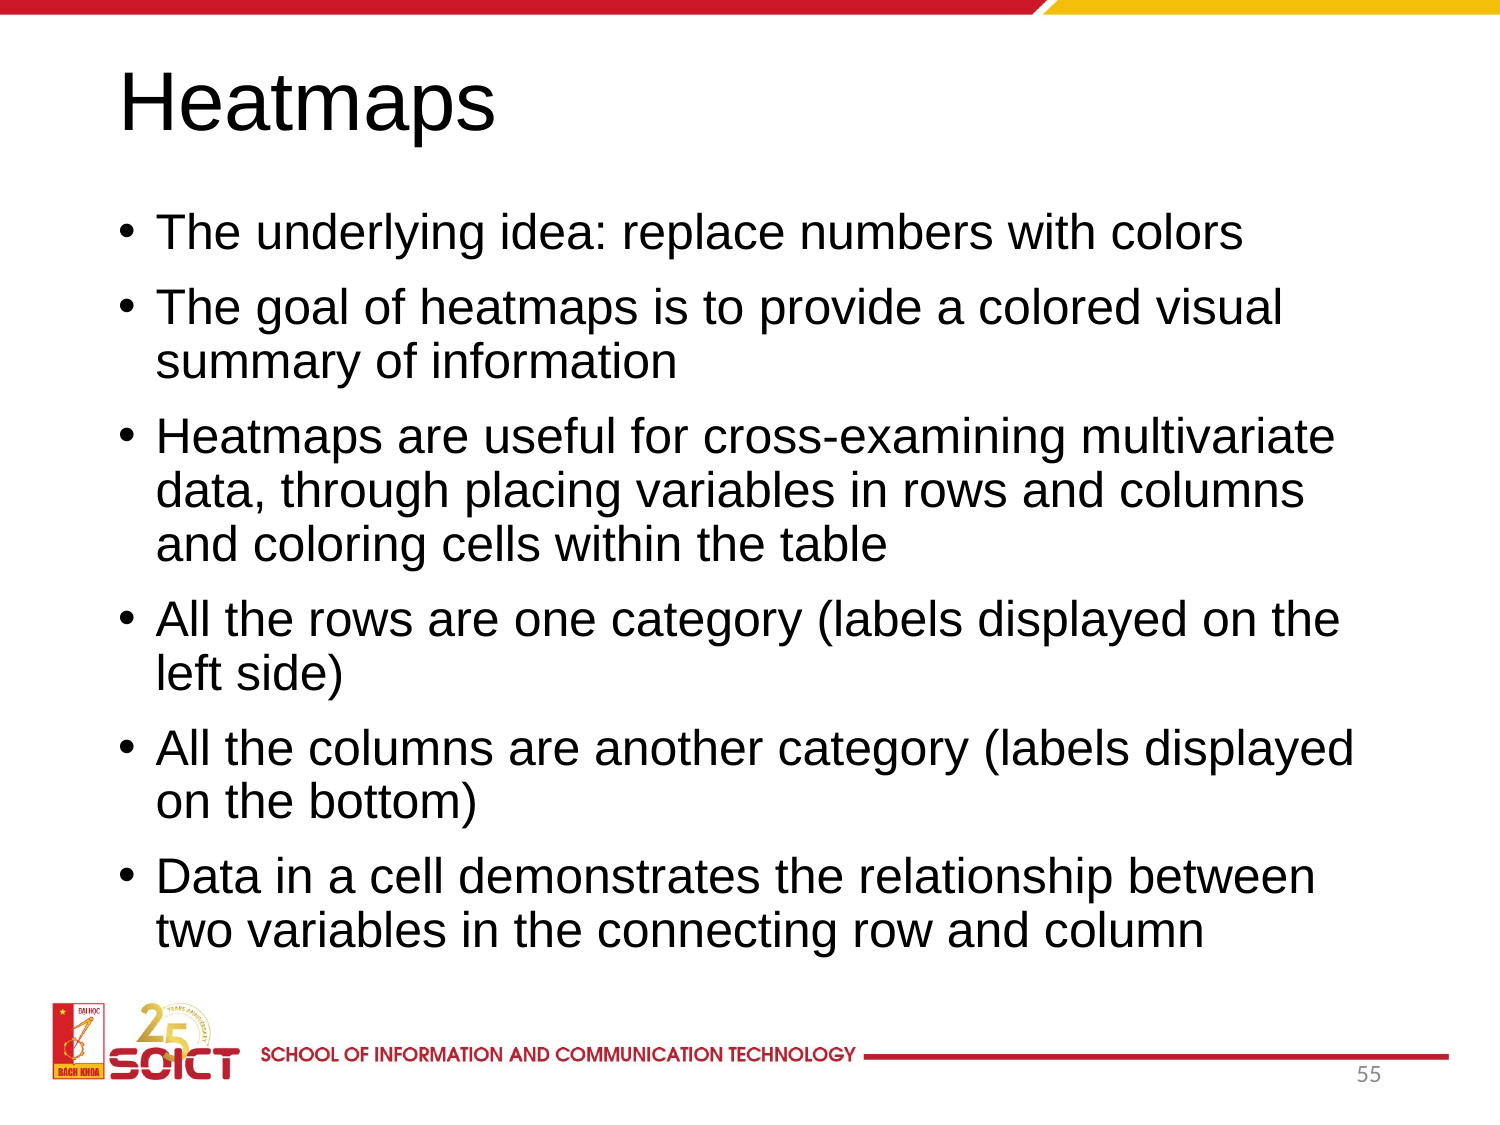

# Heatmaps
The underlying idea: replace numbers with colors
The goal of heatmaps is to provide a colored visual summary of information
Heatmaps are useful for cross-examining multivariate data, through placing variables in rows and columns and coloring cells within the table
All the rows are one category (labels displayed on the left side)
All the columns are another category (labels displayed on the bottom)
Data in a cell demonstrates the relationship between two variables in the connecting row and column
55